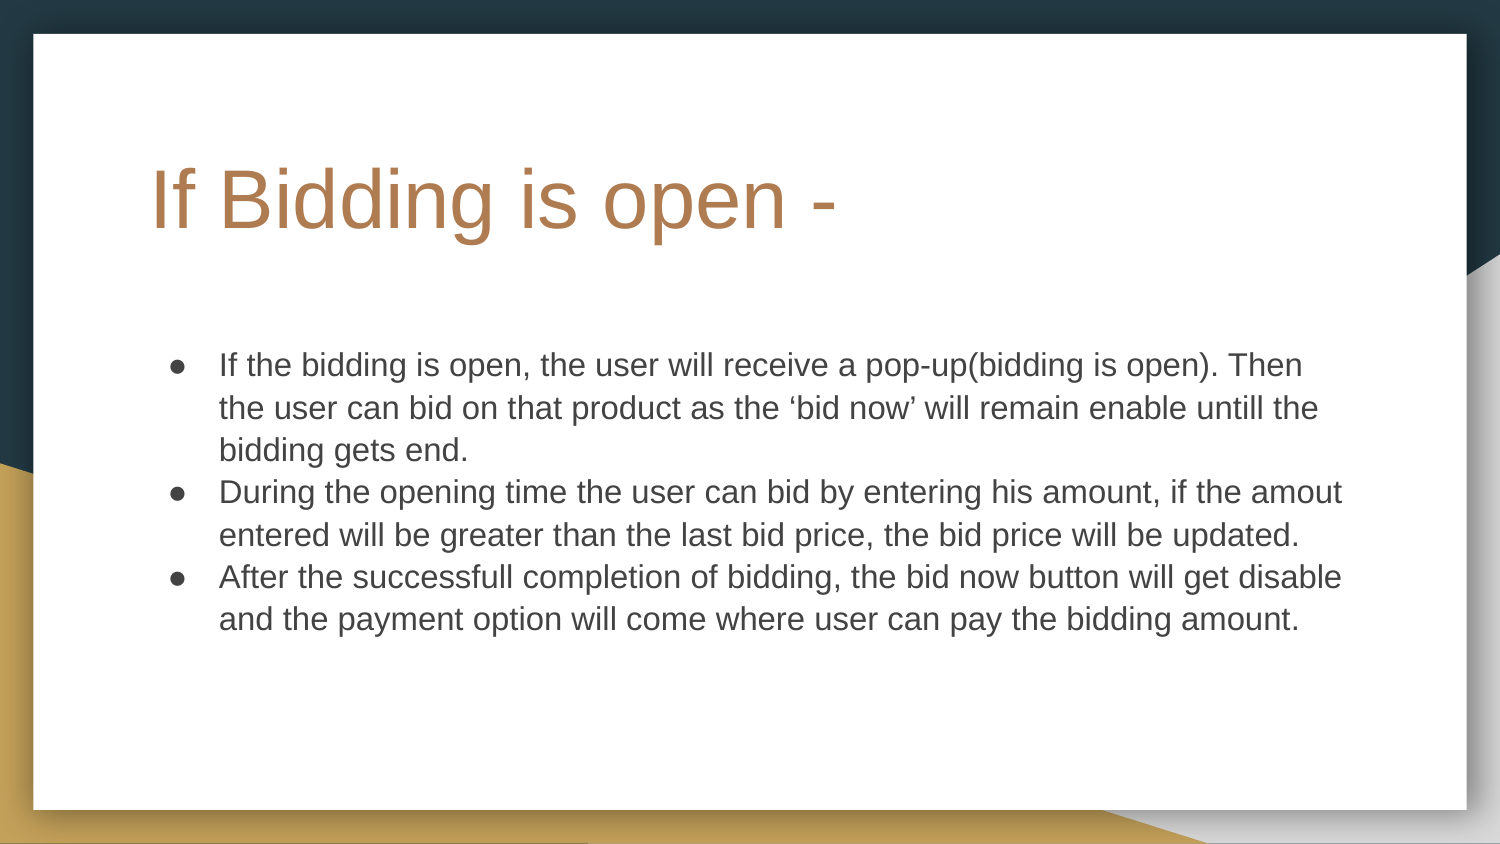

# If Bidding is open -

If the bidding is open, the user will receive a pop-up(bidding is open). Then the user can bid on that product as the ‘bid now’ will remain enable untill the bidding gets end.
During the opening time the user can bid by entering his amount, if the amout entered will be greater than the last bid price, the bid price will be updated.
After the successfull completion of bidding, the bid now button will get disable and the payment option will come where user can pay the bidding amount.